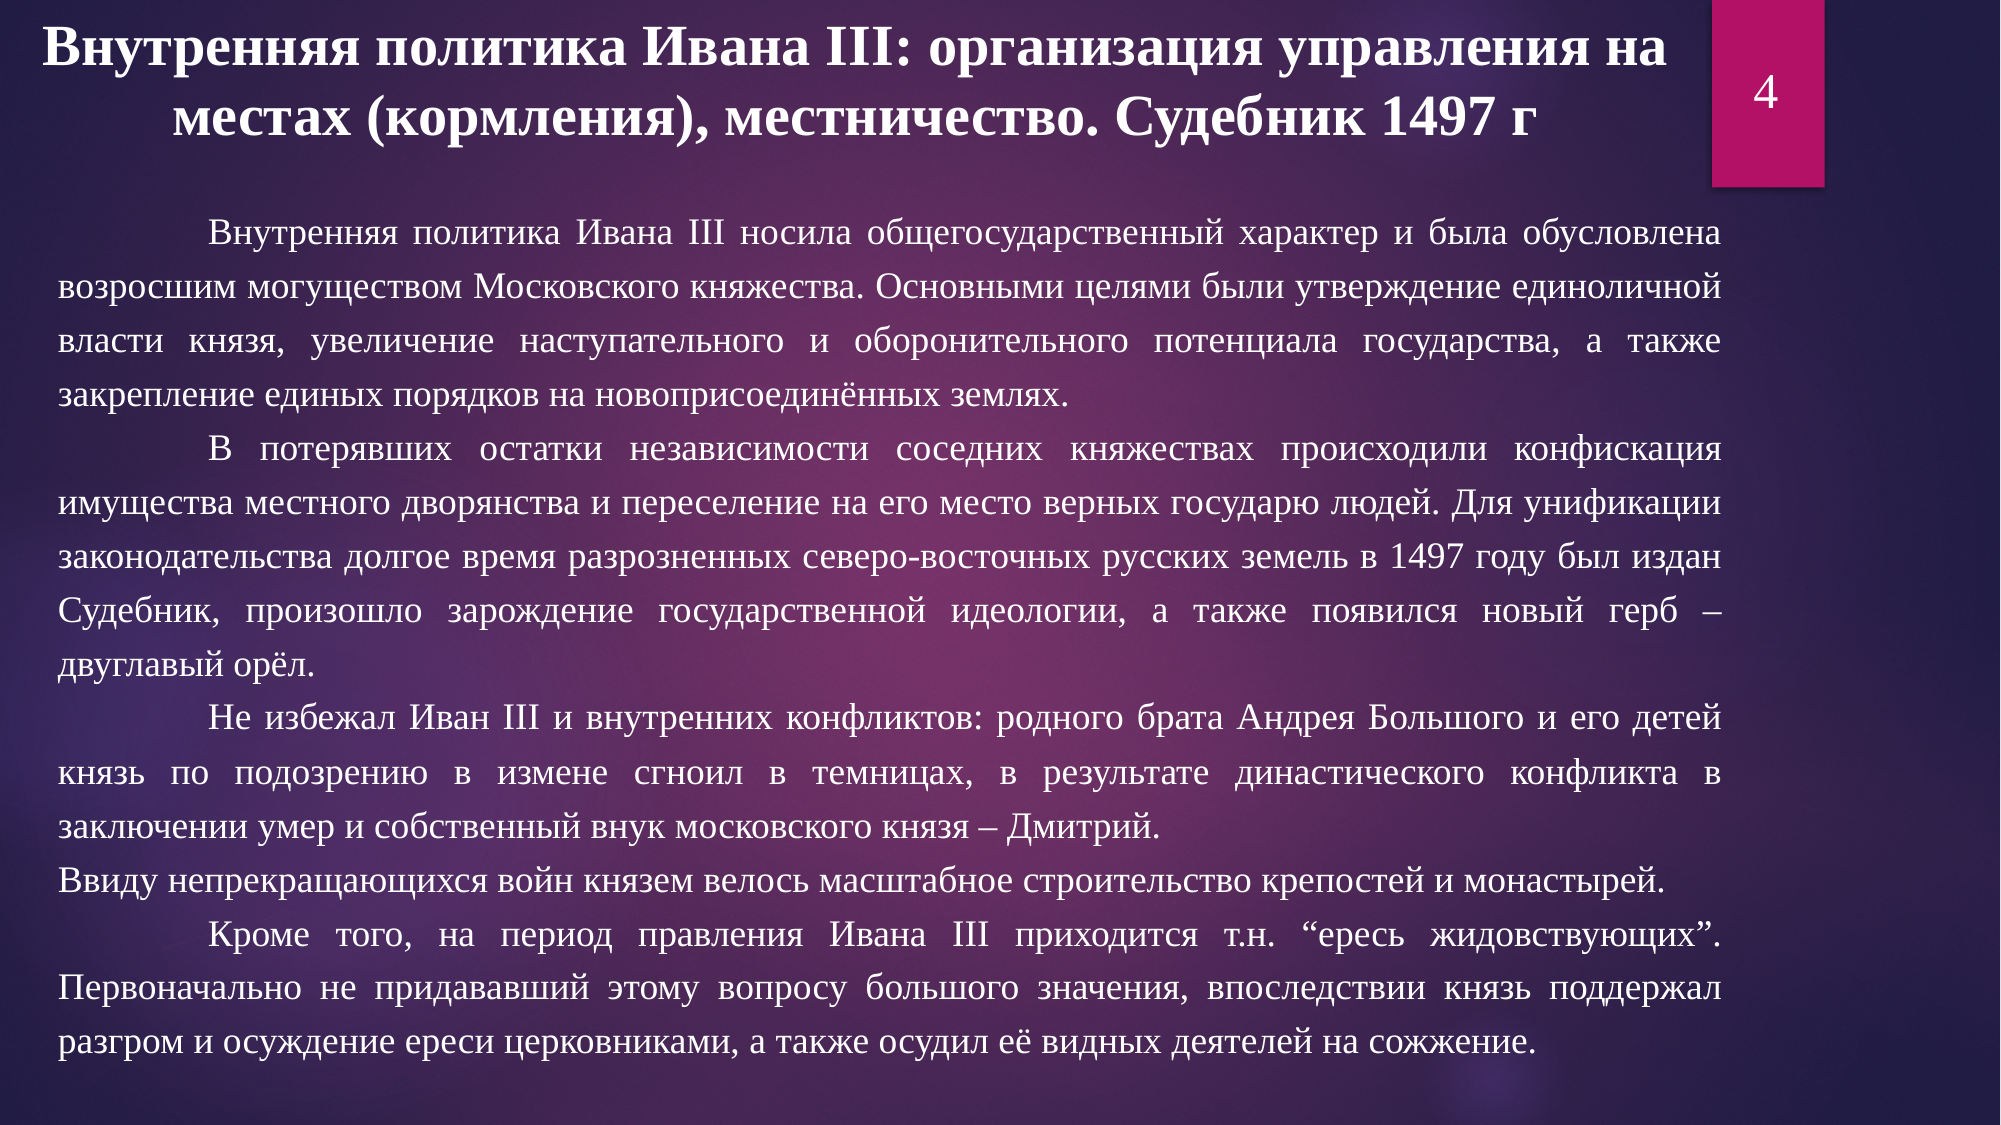

Внутренняя политика Ивана III: организация управления на местах (кормления), местничество. Судебник 1497 г
4
	Внутренняя политика Ивана III носила общегосударственный характер и была обусловлена возросшим могуществом Московского княжества. Основными целями были утверждение единоличной власти князя, увеличение наступательного и оборонительного потенциала государства, а также закрепление единых порядков на новоприсоединённых землях.
	В потерявших остатки независимости соседних княжествах происходили конфискация имущества местного дворянства и переселение на его место верных государю людей. Для унификации законодательства долгое время разрозненных северо-восточных русских земель в 1497 году был издан Судебник, произошло зарождение государственной идеологии, а также появился новый герб – двуглавый орёл.
	Не избежал Иван III и внутренних конфликтов: родного брата Андрея Большого и его детей князь по подозрению в измене сгноил в темницах, в результате династического конфликта в заключении умер и собственный внук московского князя – Дмитрий.
Ввиду непрекращающихся войн князем велось масштабное строительство крепостей и монастырей.
	Кроме того, на период правления Ивана III приходится т.н. “ересь жидовствующих”. Первоначально не придававший этому вопросу большого значения, впоследствии князь поддержал разгром и осуждение ереси церковниками, а также осудил её видных деятелей на сожжение.